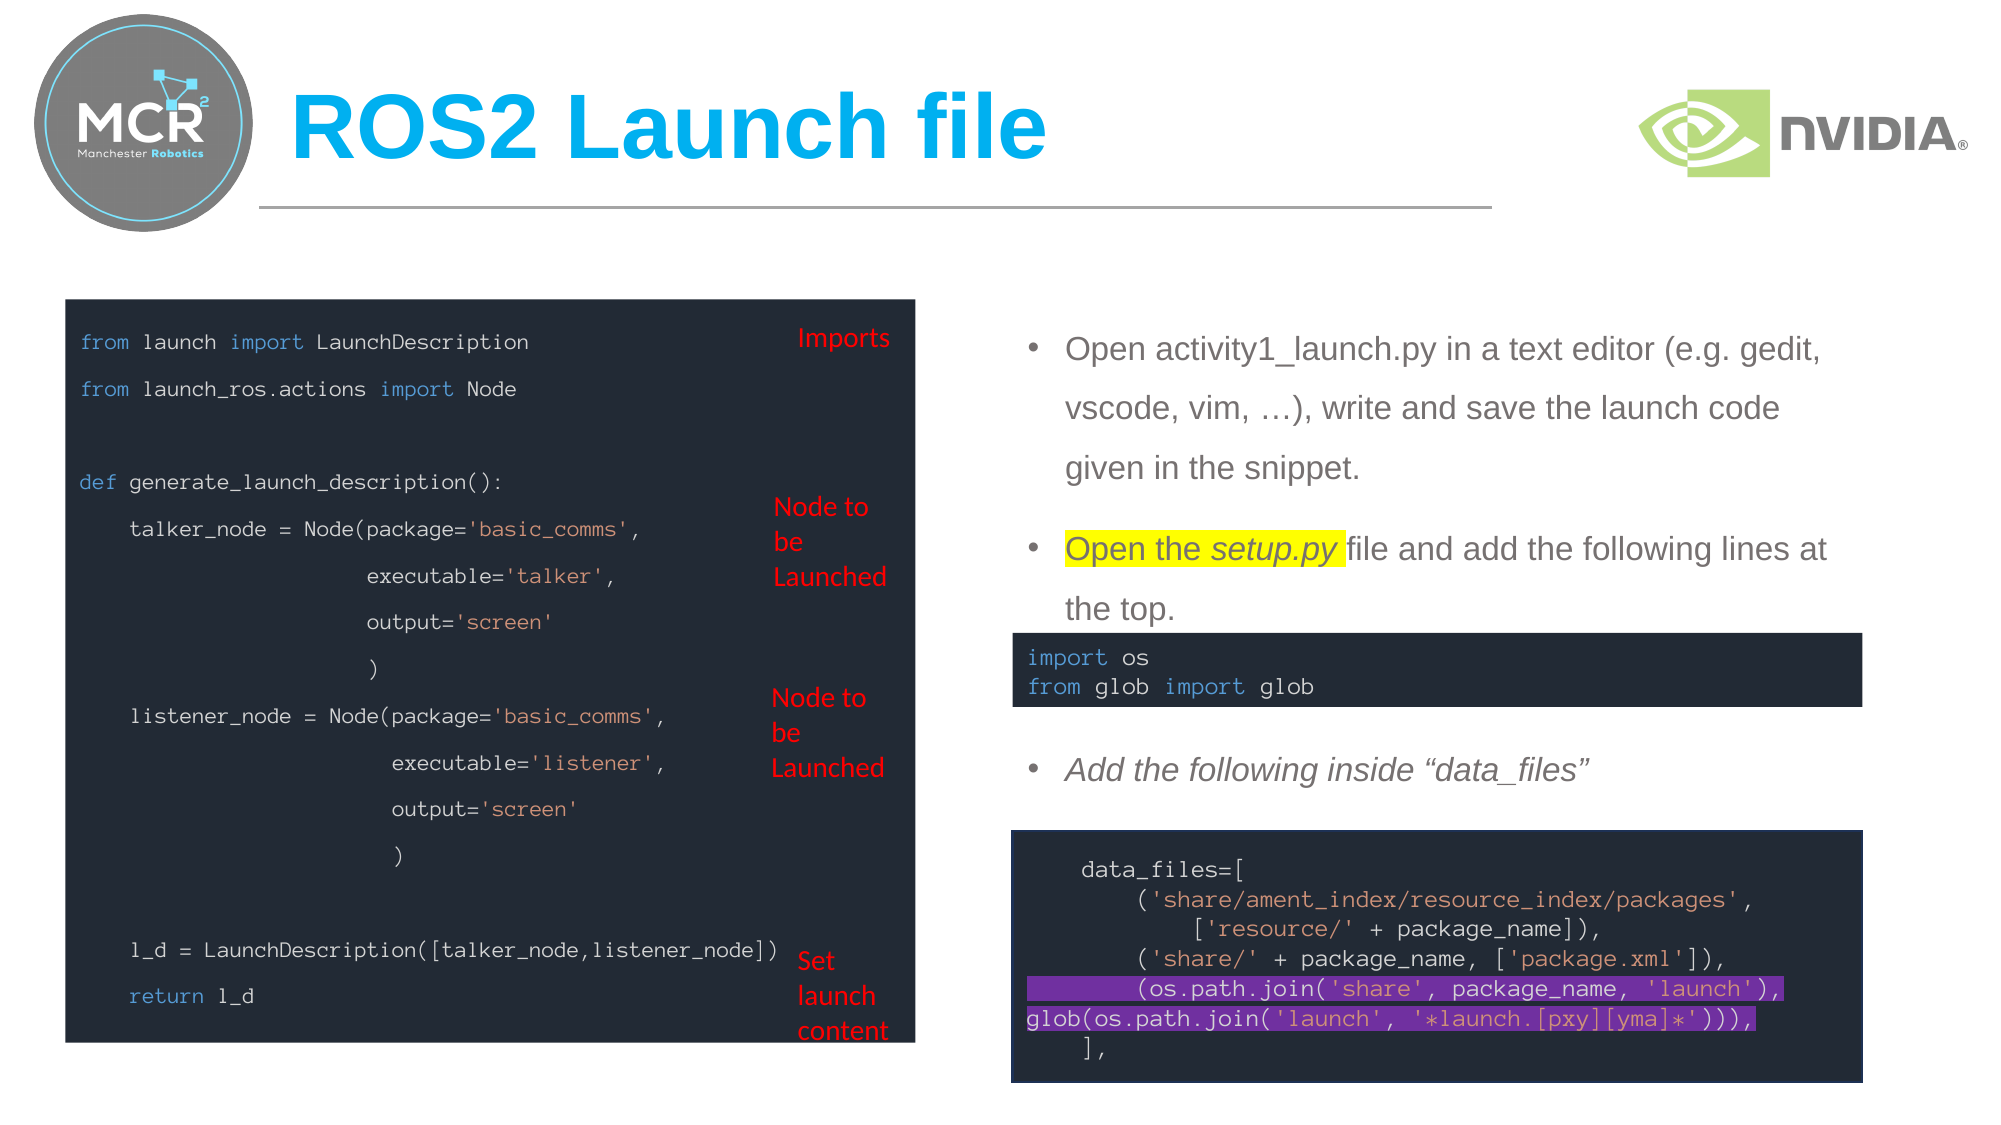

# ROS2 Launch file
from launch import LaunchDescription
from launch_ros.actions import Node

def generate_launch_description():
    talker_node = Node(package='basic_comms',
                       executable='talker',
                       output='screen'
                       )
    listener_node = Node(package='basic_comms',
                         executable='listener',
                         output='screen'
                         )

    l_d = LaunchDescription([talker_node,listener_node])
    return l_d

Open activity1_launch.py in a text editor (e.g. gedit, vscode, vim, …), write and save the launch code given in the snippet.
Open the setup.py file and add the following lines at the top.

Add the following inside “data_files”
Imports
Node to be Launched
import os
from glob import glob
Node to be Launched
    data_files=[
        ('share/ament_index/resource_index/packages',
            ['resource/' + package_name]),
        ('share/' + package_name, ['package.xml']),
        (os.path.join('share', package_name, 'launch'), glob(os.path.join('launch', '*launch.[pxy][yma]*'))),
    ],
Set launch content
62